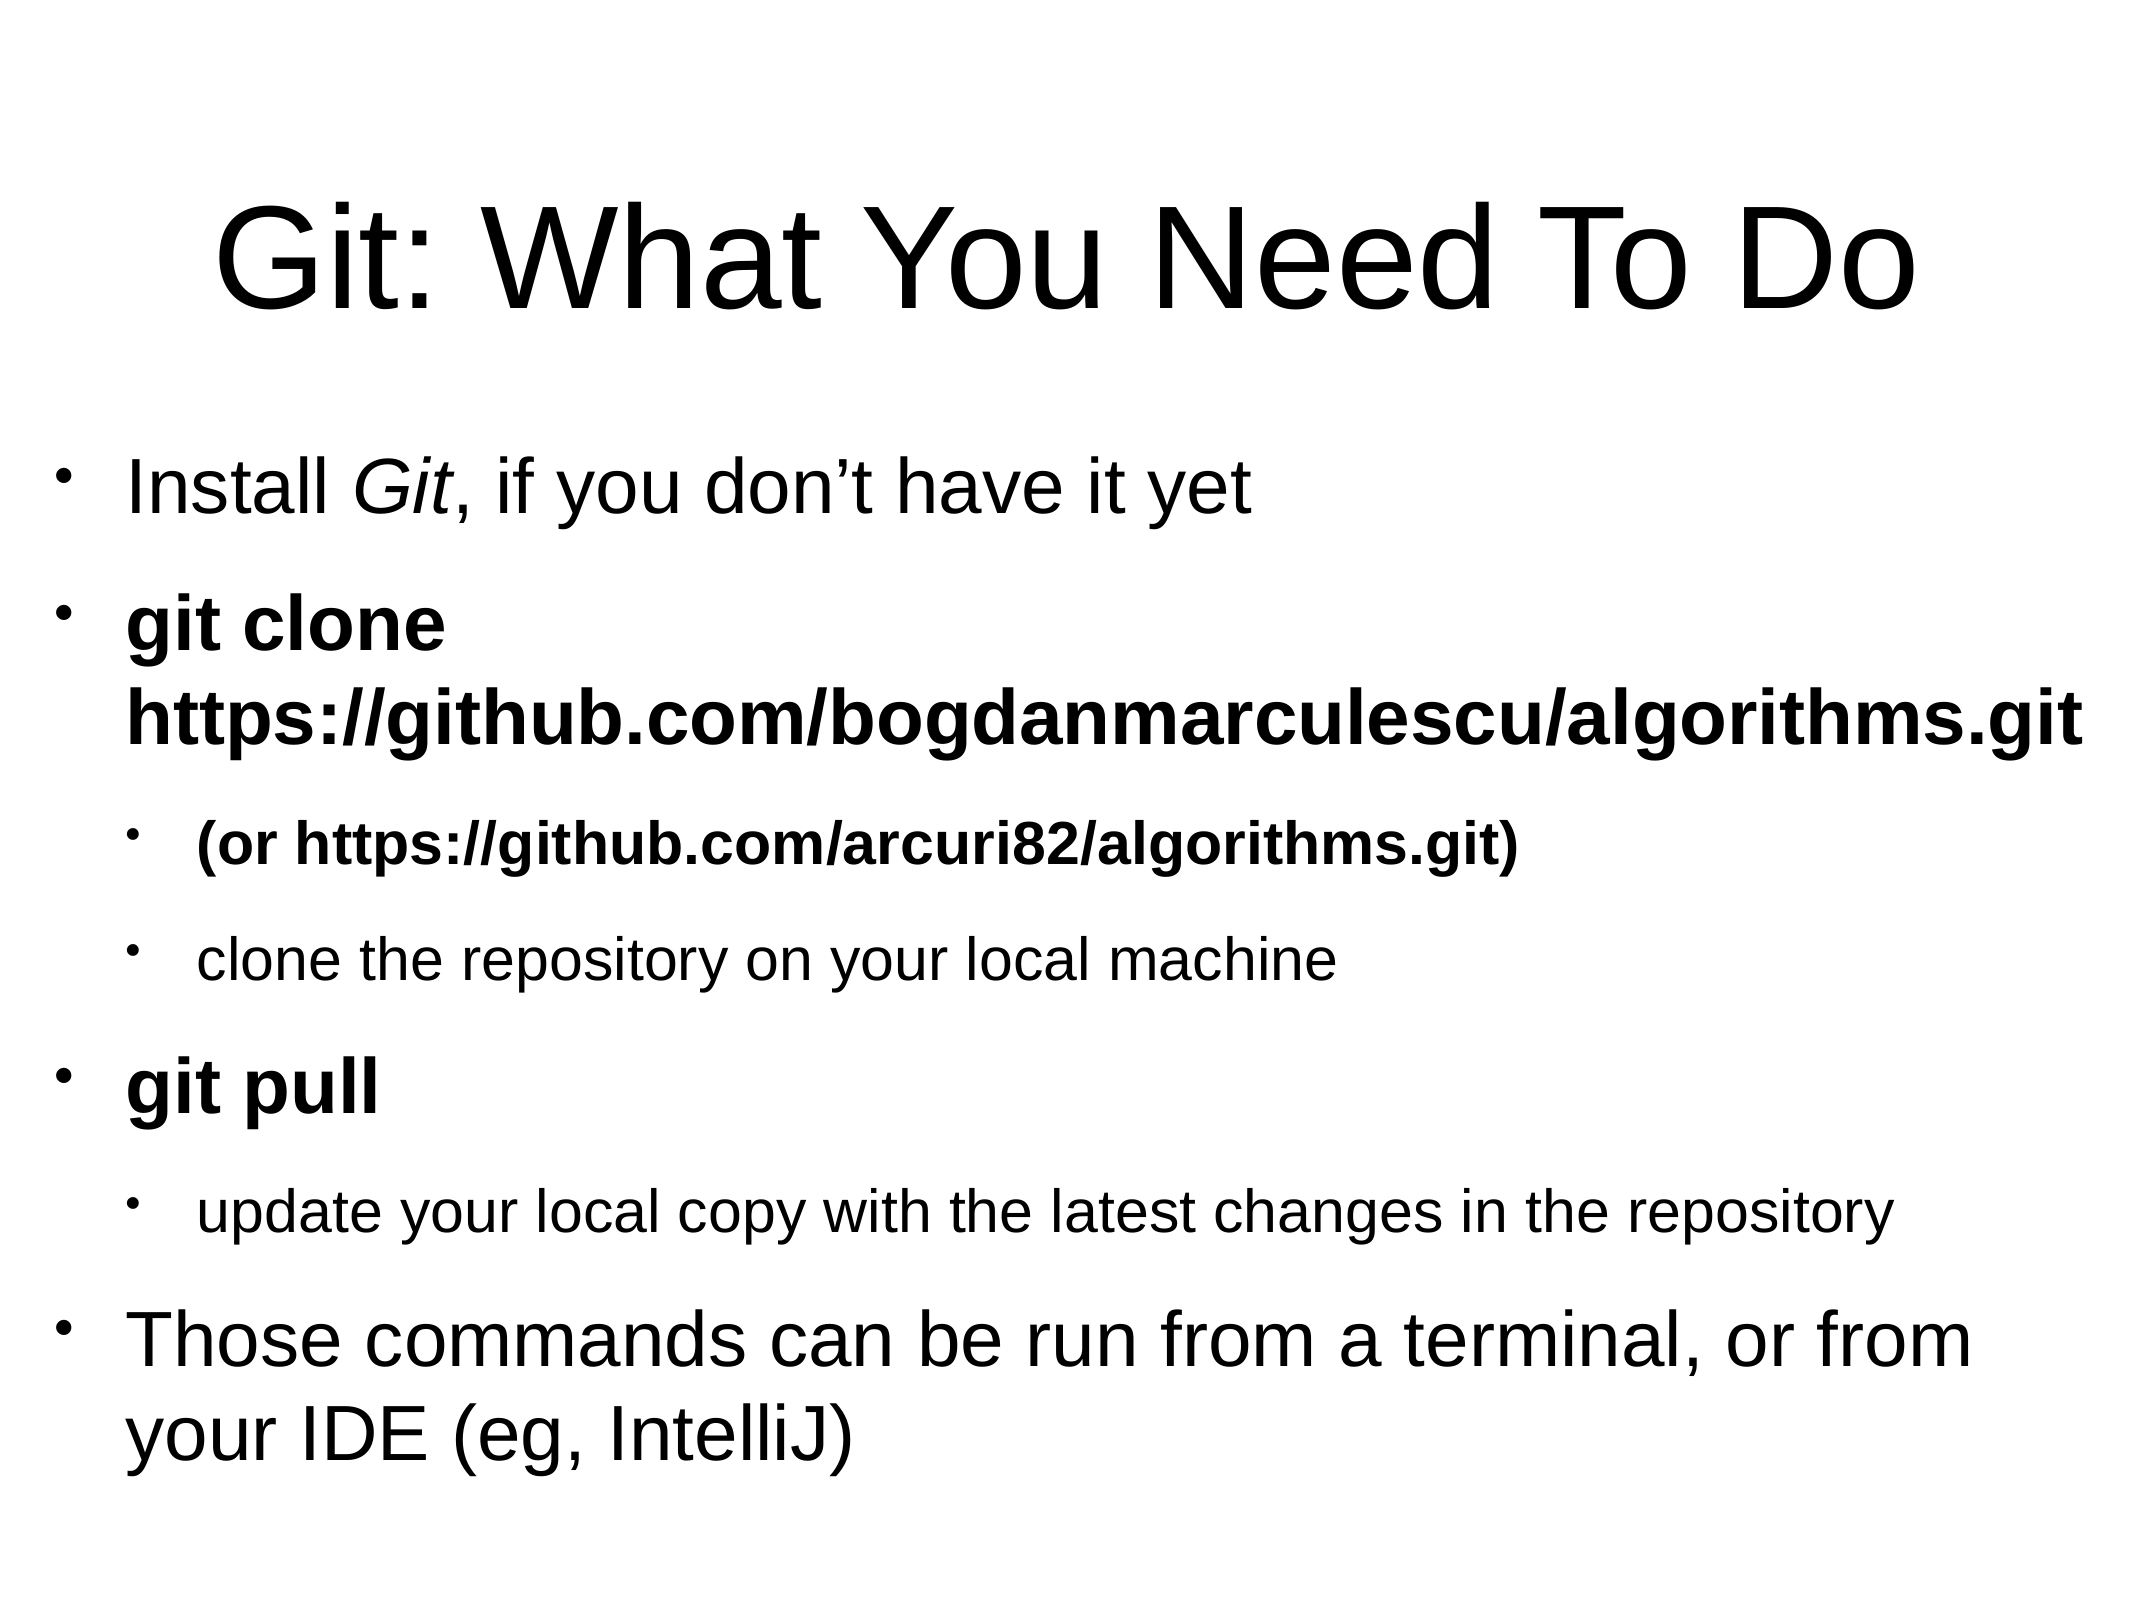

# Git: What You Need To Do
Install Git, if you don’t have it yet
git clone https://github.com/bogdanmarculescu/algorithms.git
(or https://github.com/arcuri82/algorithms.git)
clone the repository on your local machine
git pull
update your local copy with the latest changes in the repository
Those commands can be run from a terminal, or from your IDE (eg, IntelliJ)